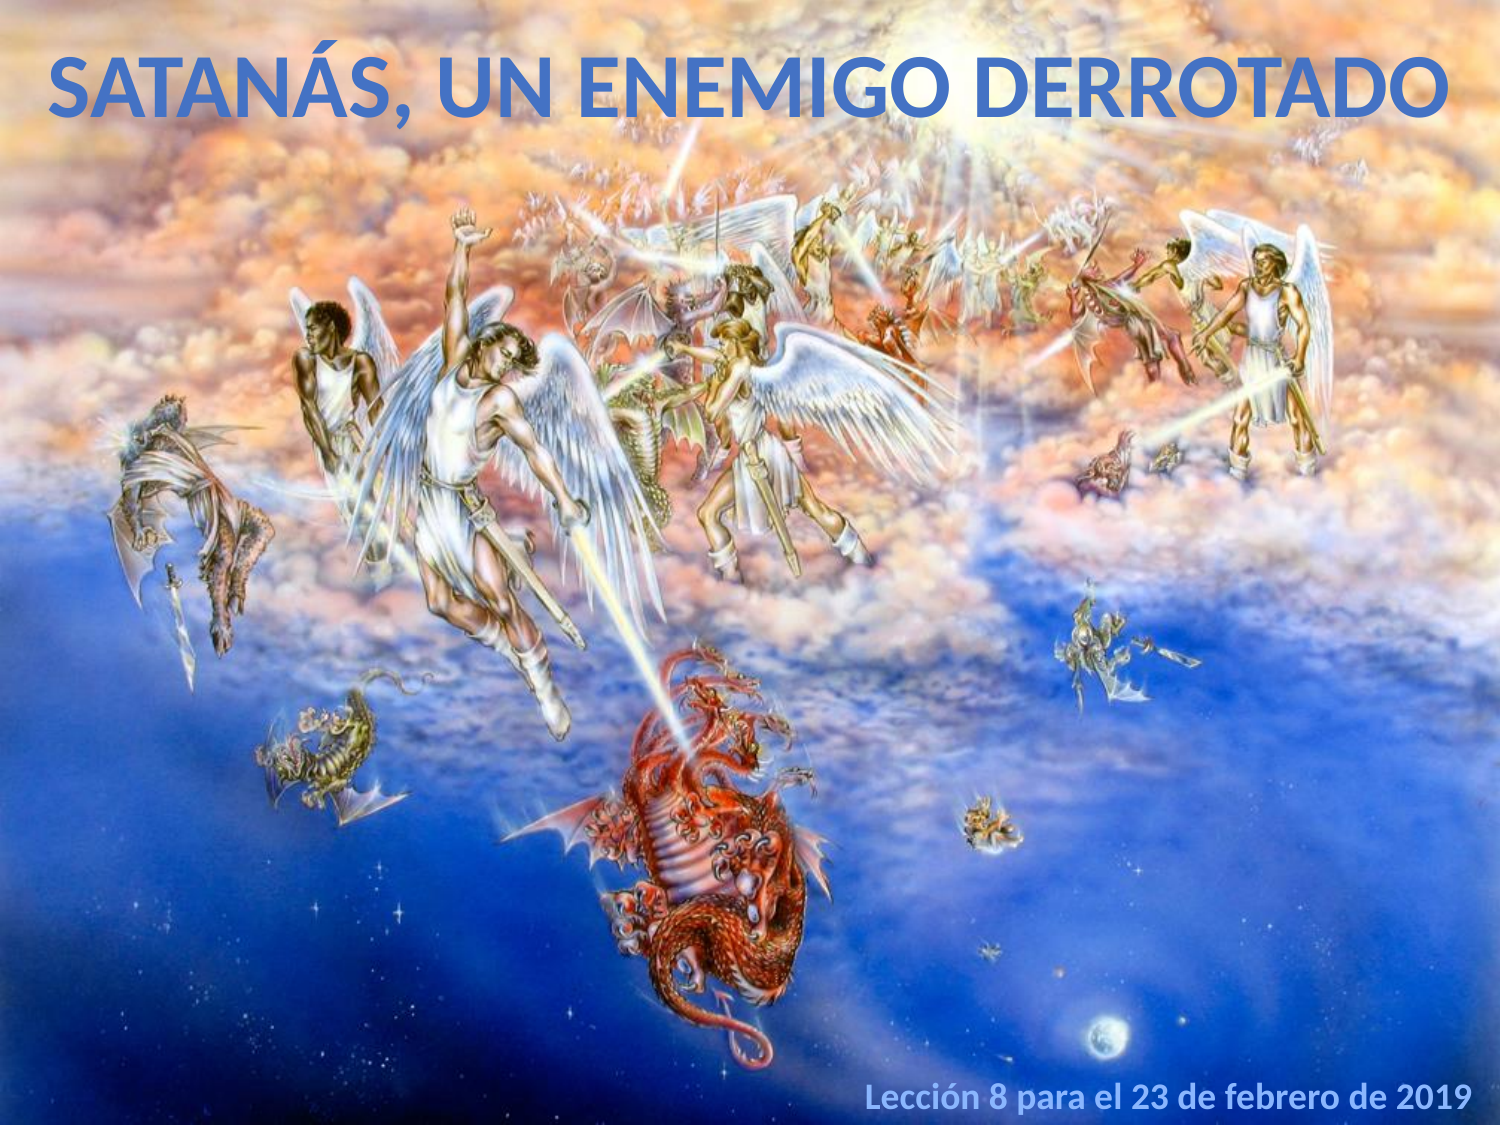

SATANÁS, UN ENEMIGO DERROTADO
Lección 8 para el 23 de febrero de 2019